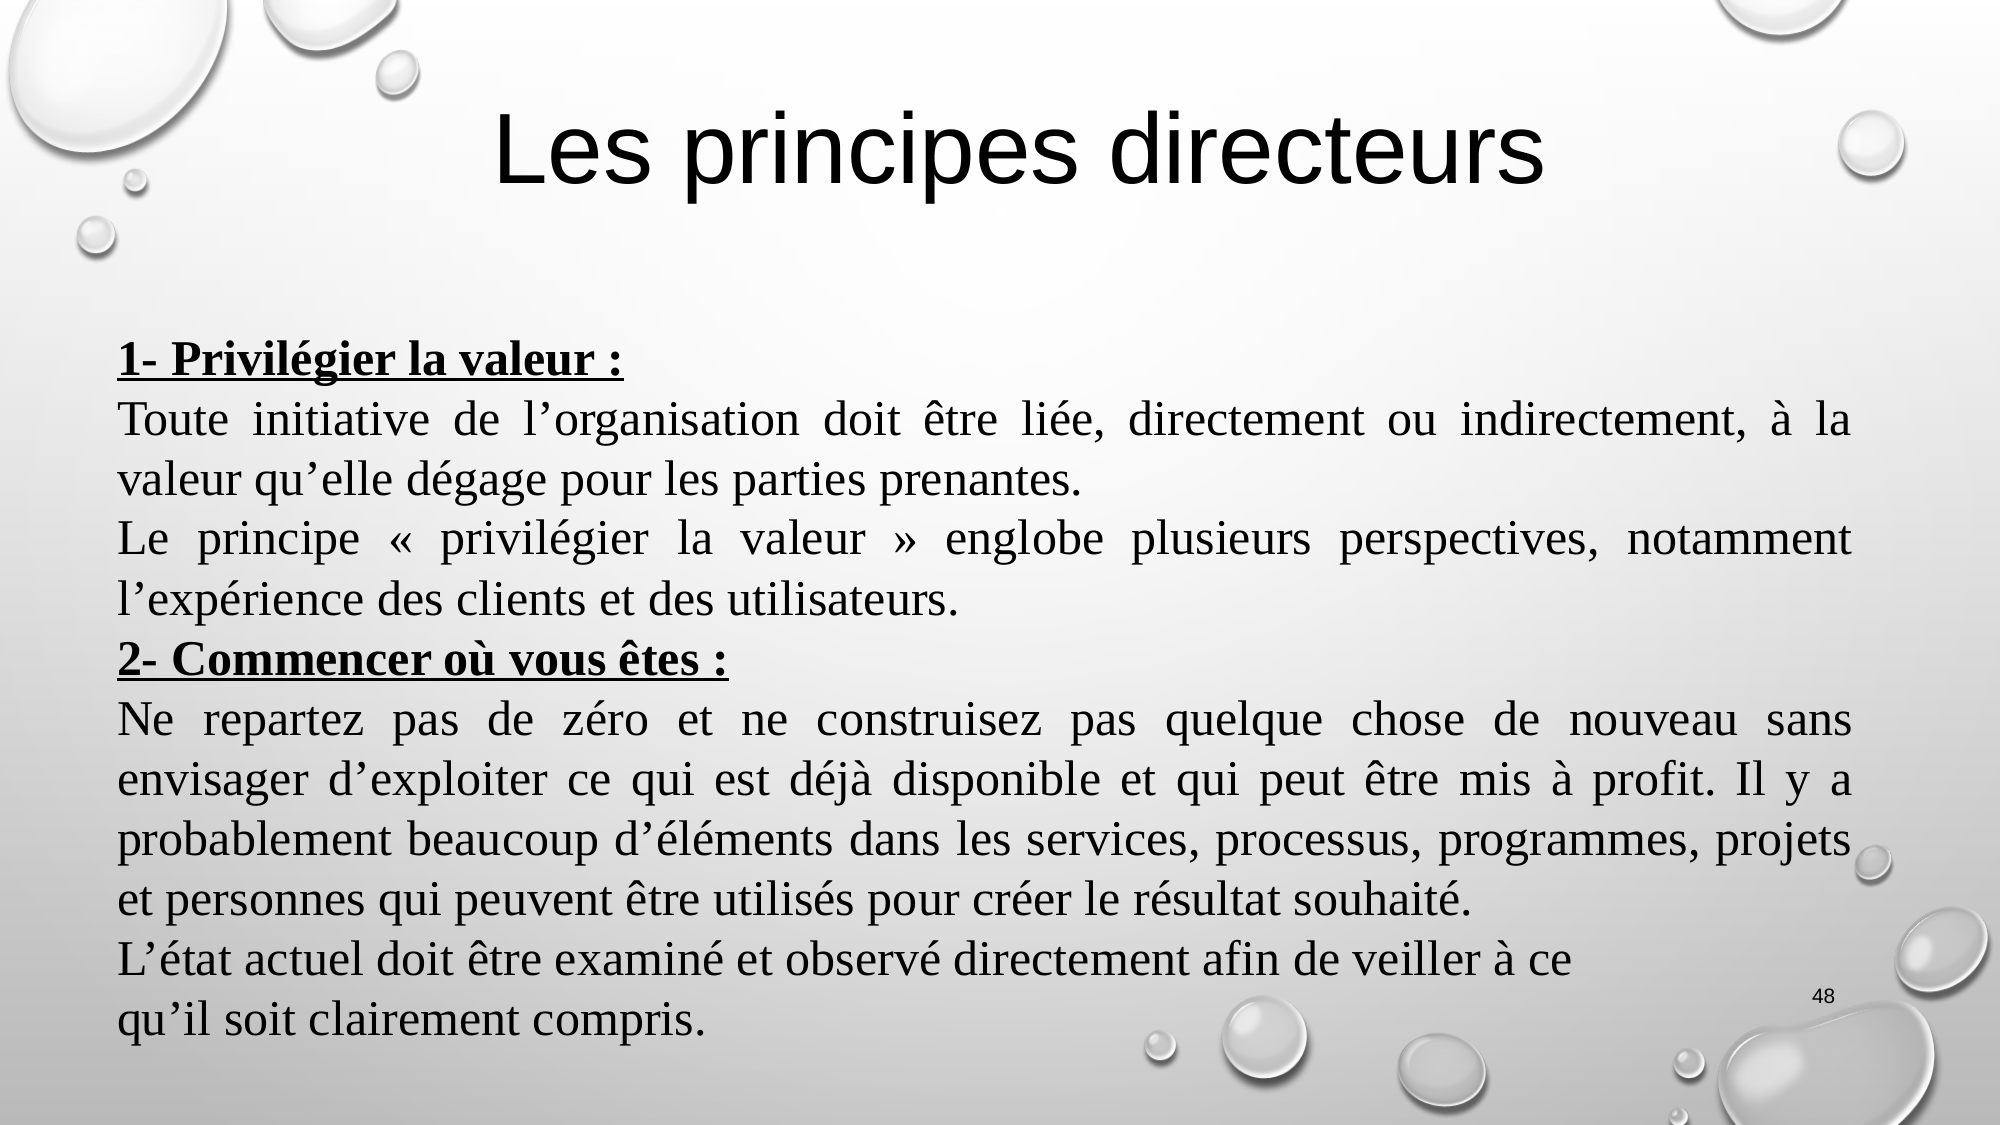

Les principes directeurs
1- Privilégier la valeur :
Toute initiative de l’organisation doit être liée, directement ou indirectement, à la valeur qu’elle dégage pour les parties prenantes.
Le principe « privilégier la valeur » englobe plusieurs perspectives, notamment l’expérience des clients et des utilisateurs.
2- Commencer où vous êtes :
Ne repartez pas de zéro et ne construisez pas quelque chose de nouveau sans envisager d’exploiter ce qui est déjà disponible et qui peut être mis à profit. Il y a probablement beaucoup d’éléments dans les services, processus, programmes, projets et personnes qui peuvent être utilisés pour créer le résultat souhaité.
L’état actuel doit être examiné et observé directement afin de veiller à ce
qu’il soit clairement compris.
48